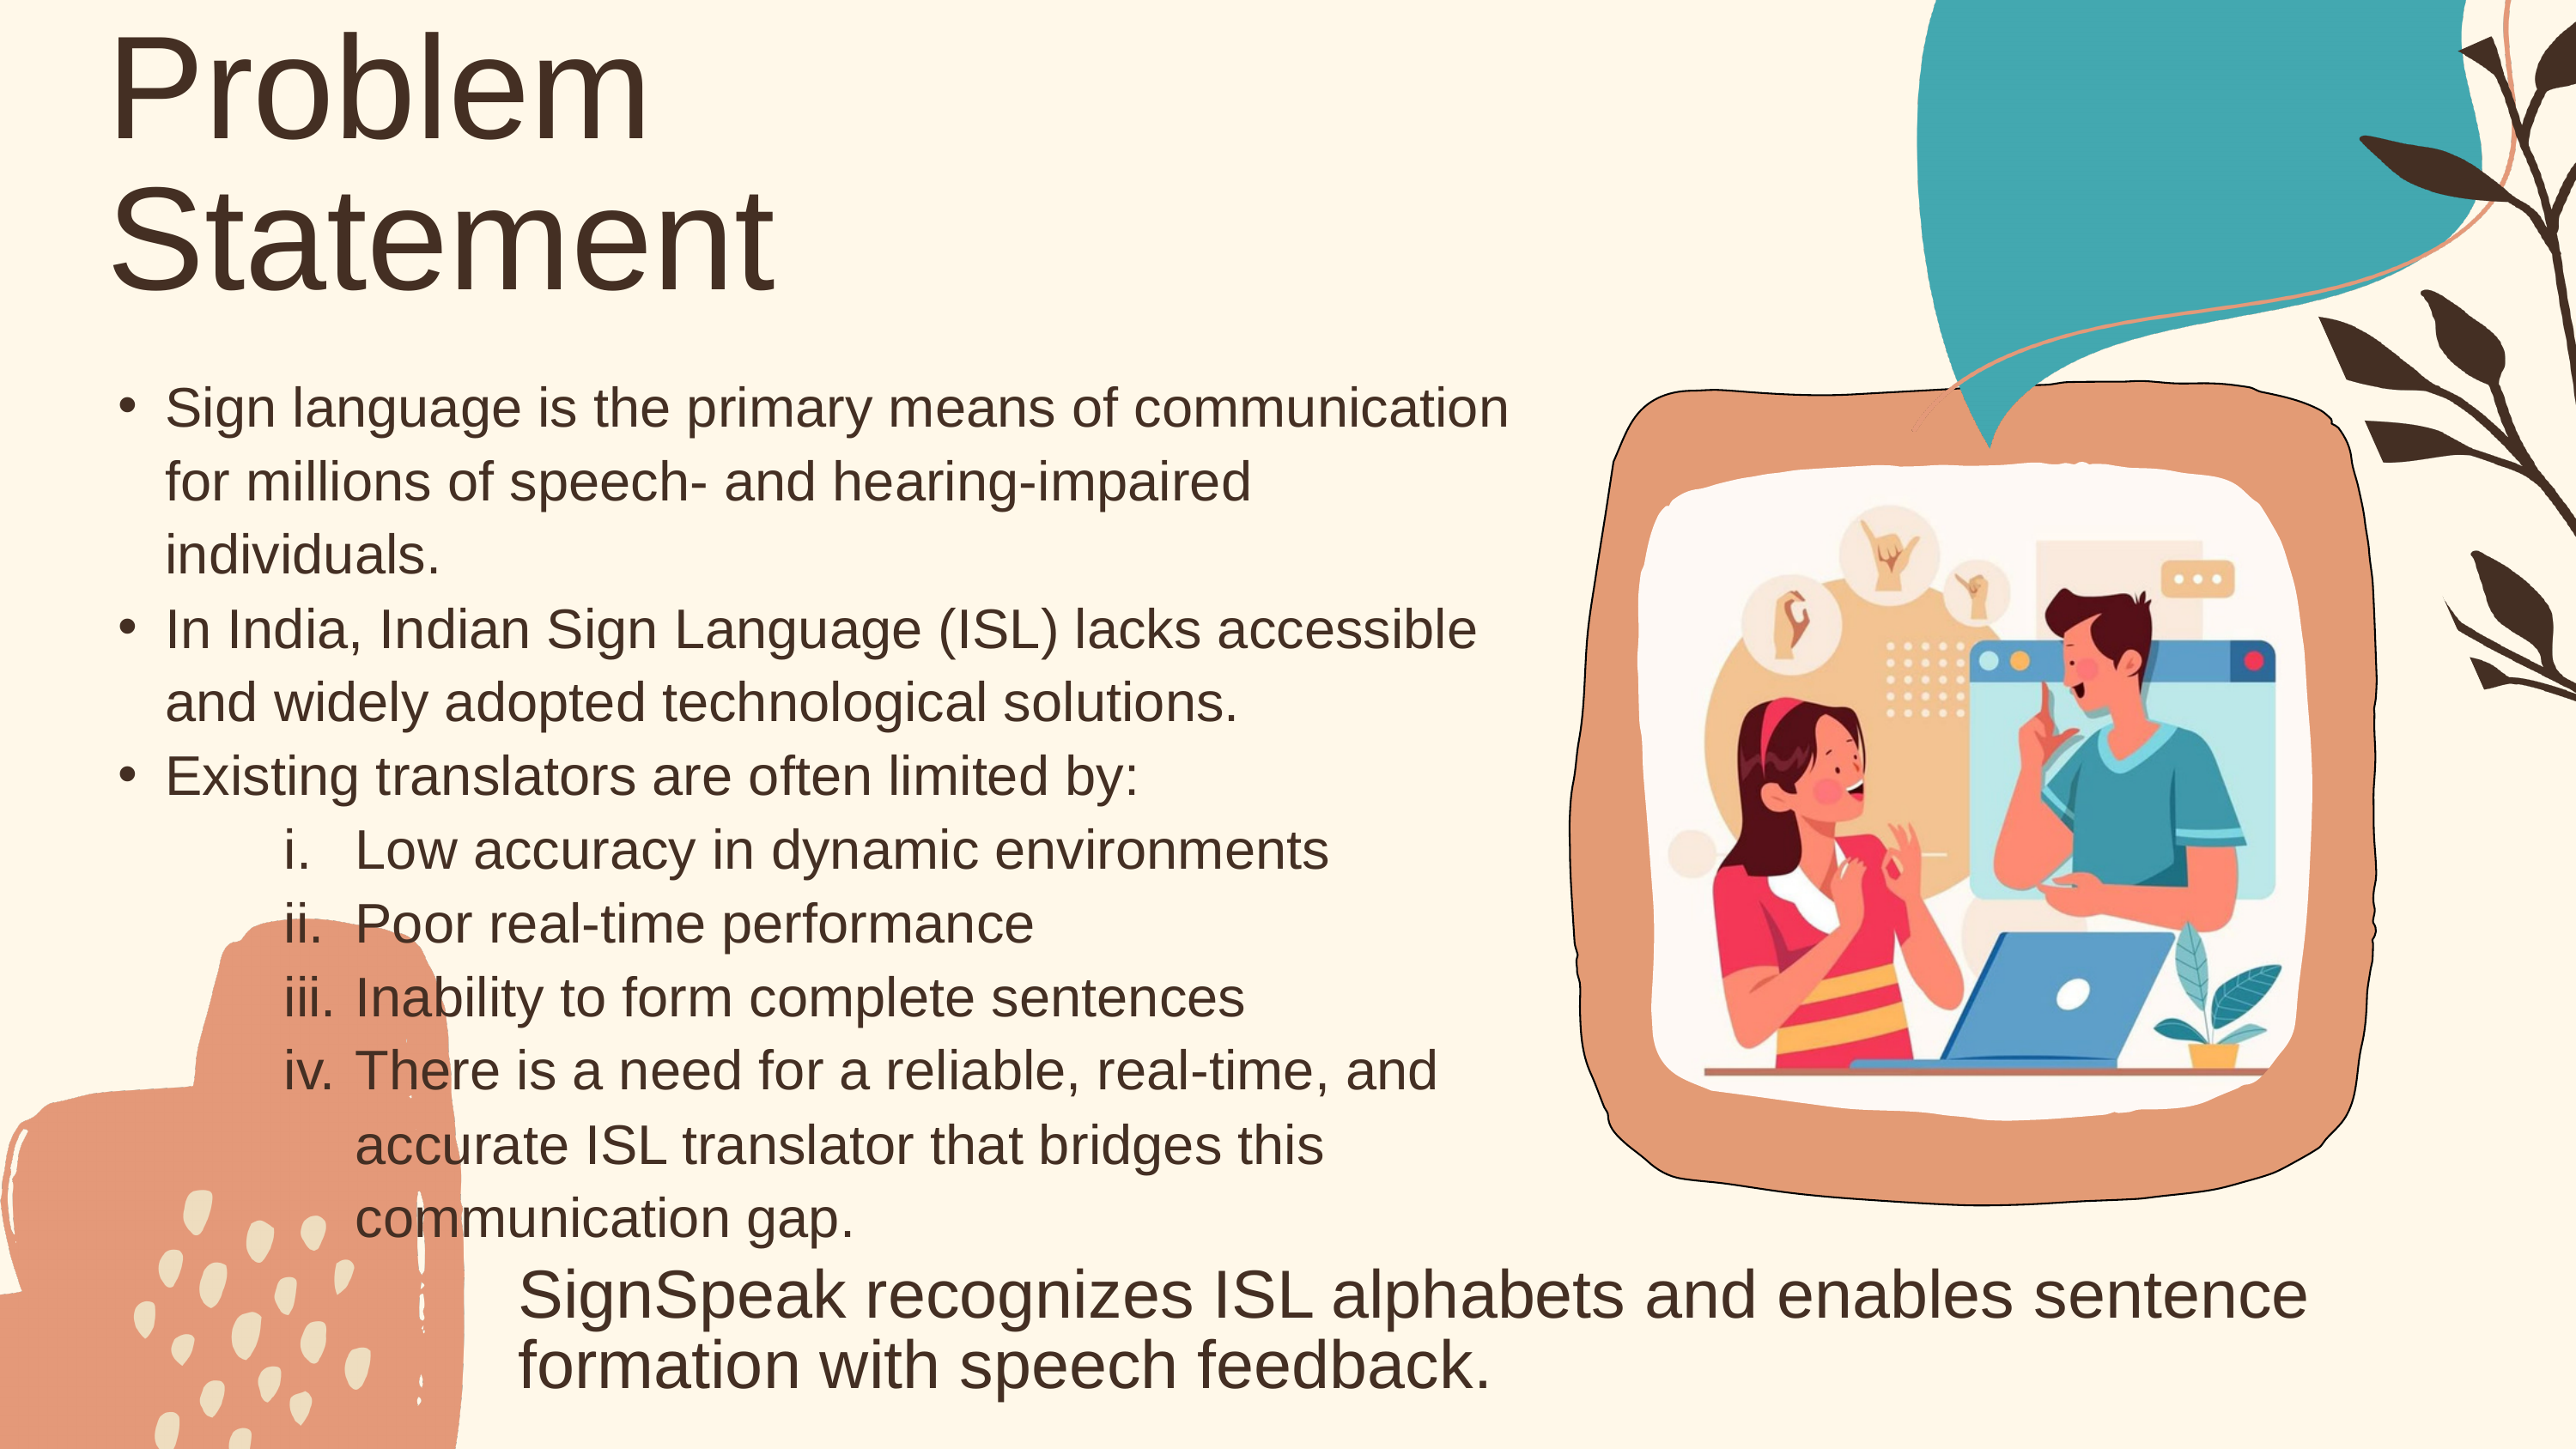

Problem Statement

Sign language is the primary means of communication for millions of speech- and hearing-impaired individuals.
In India, Indian Sign Language (ISL) lacks accessible and widely adopted technological solutions.
Existing translators are often limited by:
Low accuracy in dynamic environments
Poor real-time performance
Inability to form complete sentences
There is a need for a reliable, real-time, and accurate ISL translator that bridges this communication gap.

SignSpeak recognizes ISL alphabets and enables sentence formation with speech feedback.